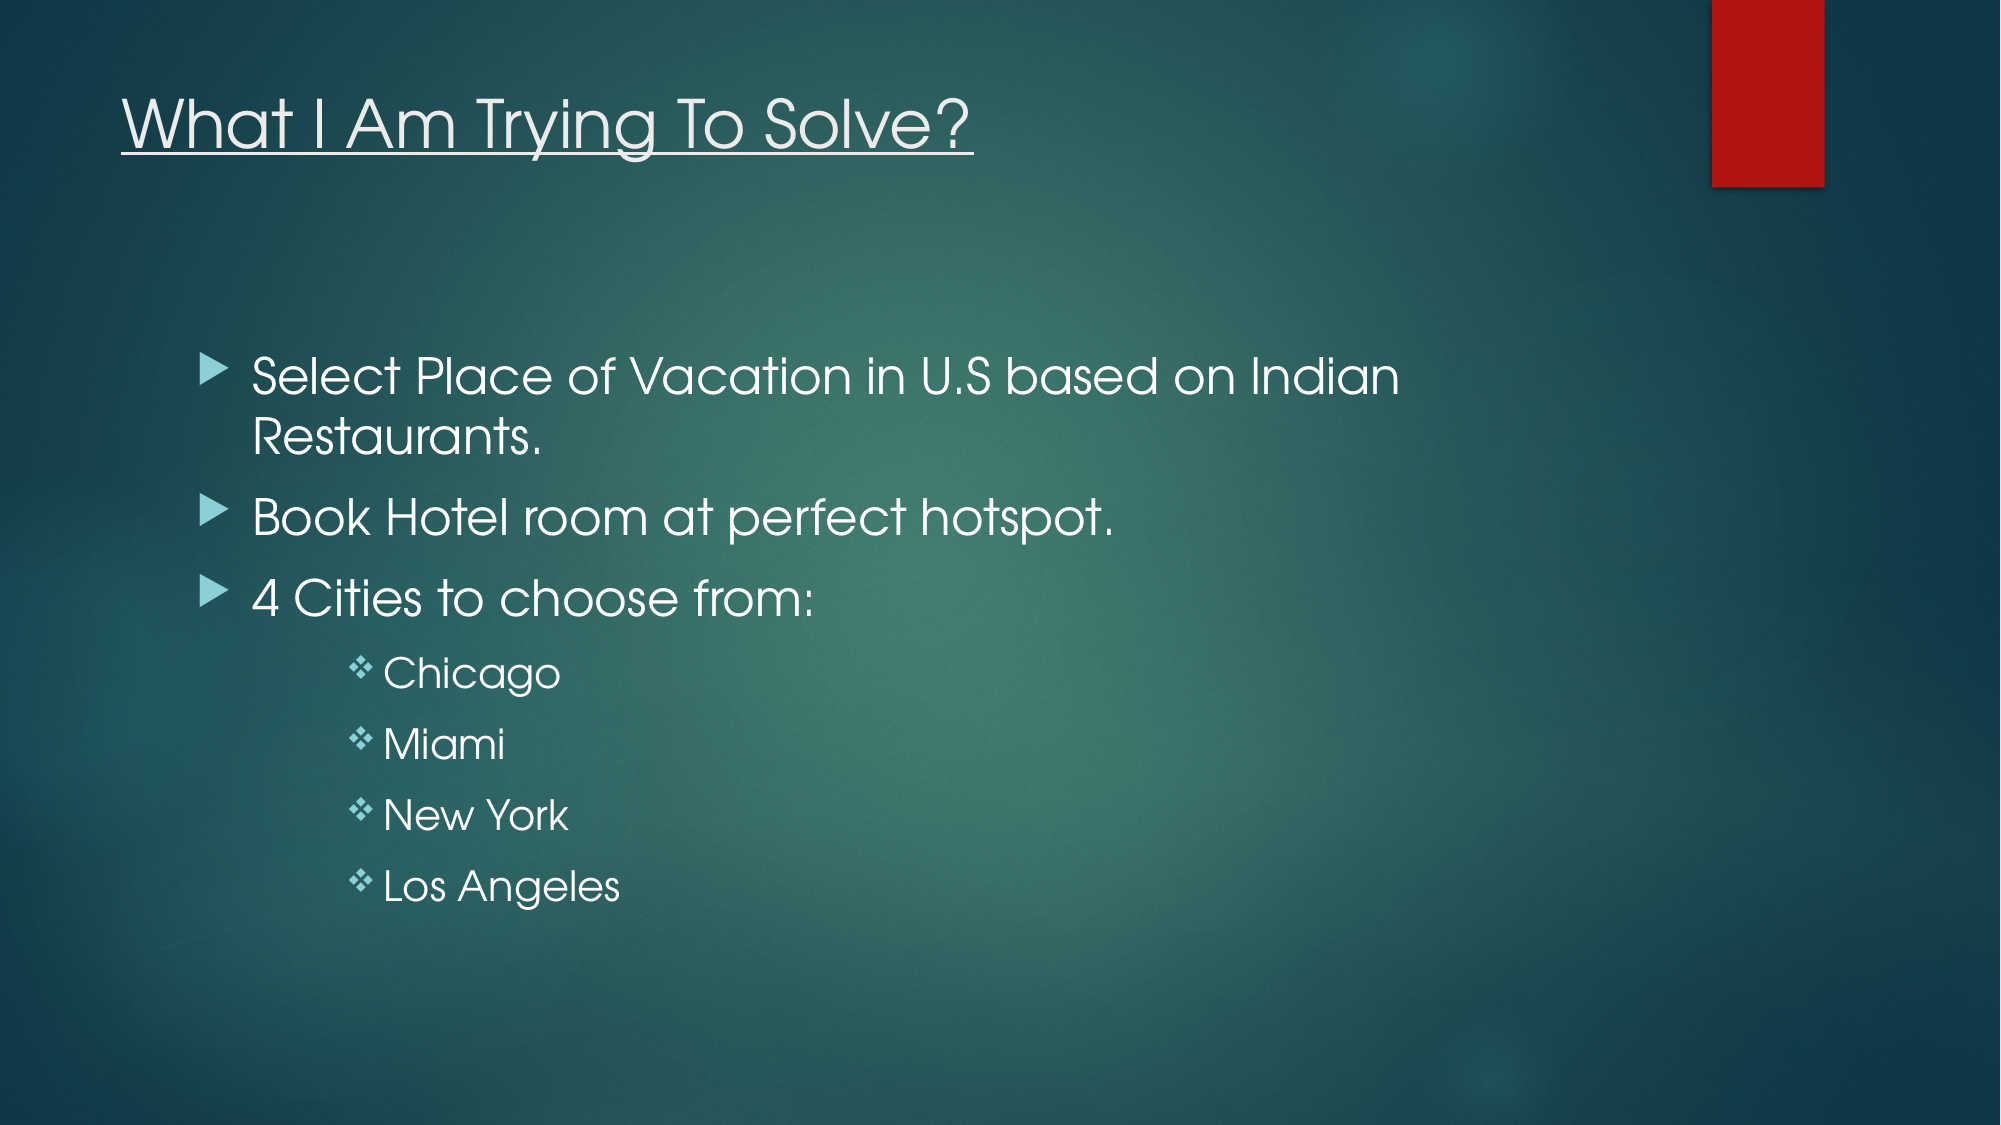

# What I Am Trying To Solve?
Select Place of Vacation in U.S based on Indian Restaurants.
Book Hotel room at perfect hotspot.
4 Cities to choose from:
Chicago
Miami
New York
Los Angeles